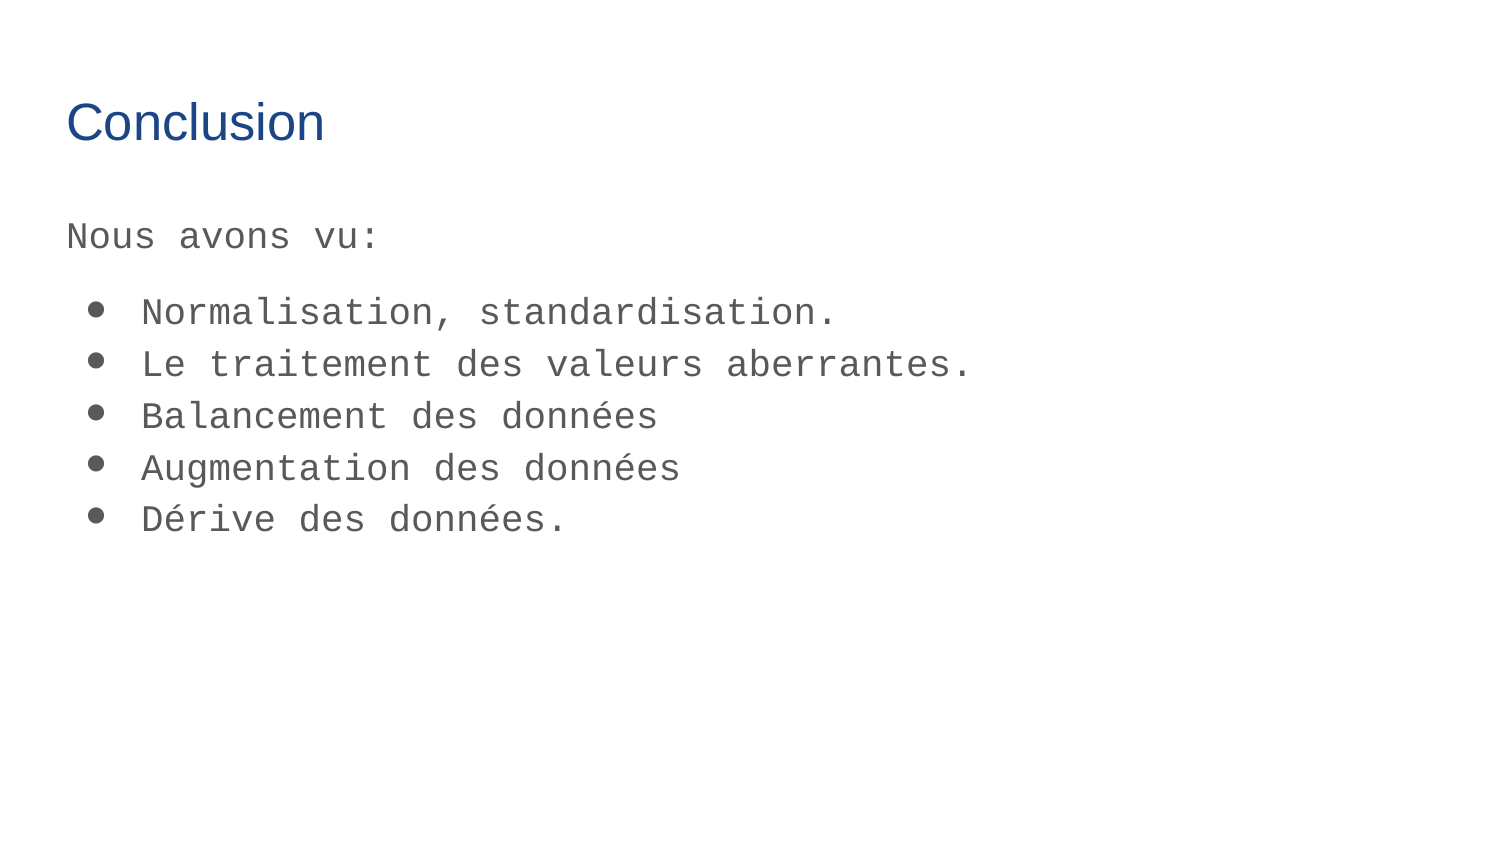

# Conclusion
Nous avons vu:
Normalisation, standardisation.
Le traitement des valeurs aberrantes.
Balancement des données
Augmentation des données
Dérive des données.